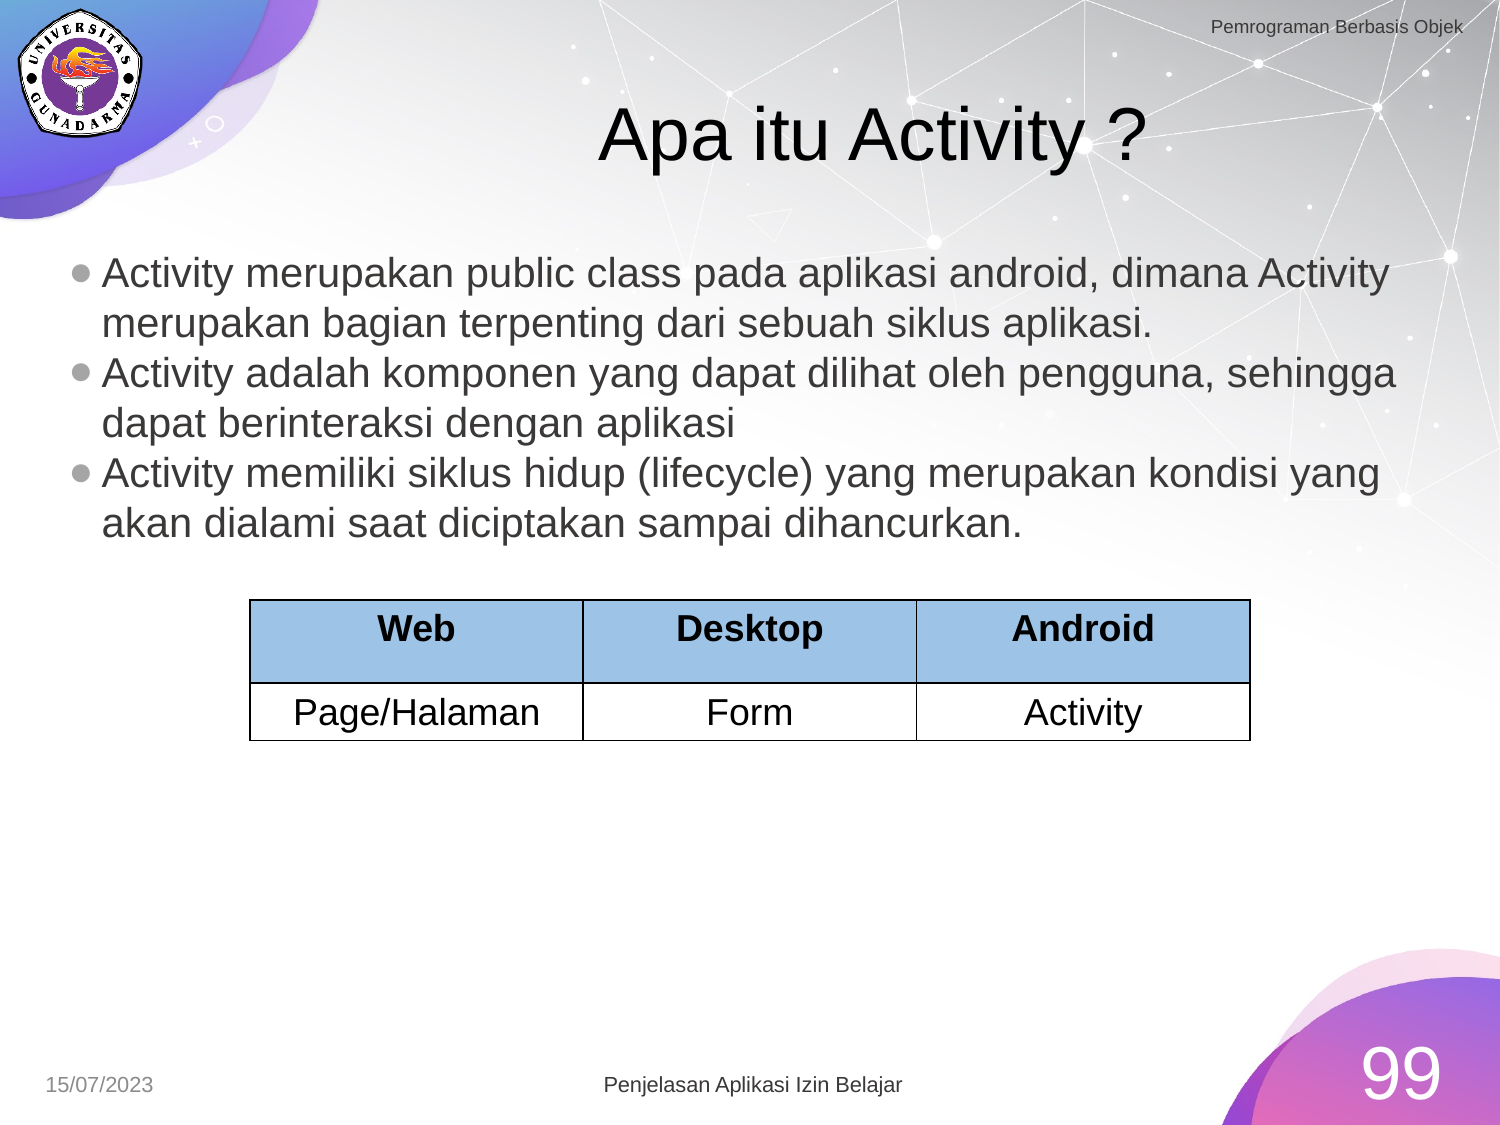

# Apa itu Activity ?
Activity merupakan public class pada aplikasi android, dimana Activity merupakan bagian terpenting dari sebuah siklus aplikasi.
Activity adalah komponen yang dapat dilihat oleh pengguna, sehingga dapat berinteraksi dengan aplikasi
Activity memiliki siklus hidup (lifecycle) yang merupakan kondisi yang akan dialami saat diciptakan sampai dihancurkan.

| Web | Desktop | Android |
| --- | --- | --- |
| Page/Halaman | Form | Activity |
99
Penjelasan Aplikasi Izin Belajar
15/07/2023